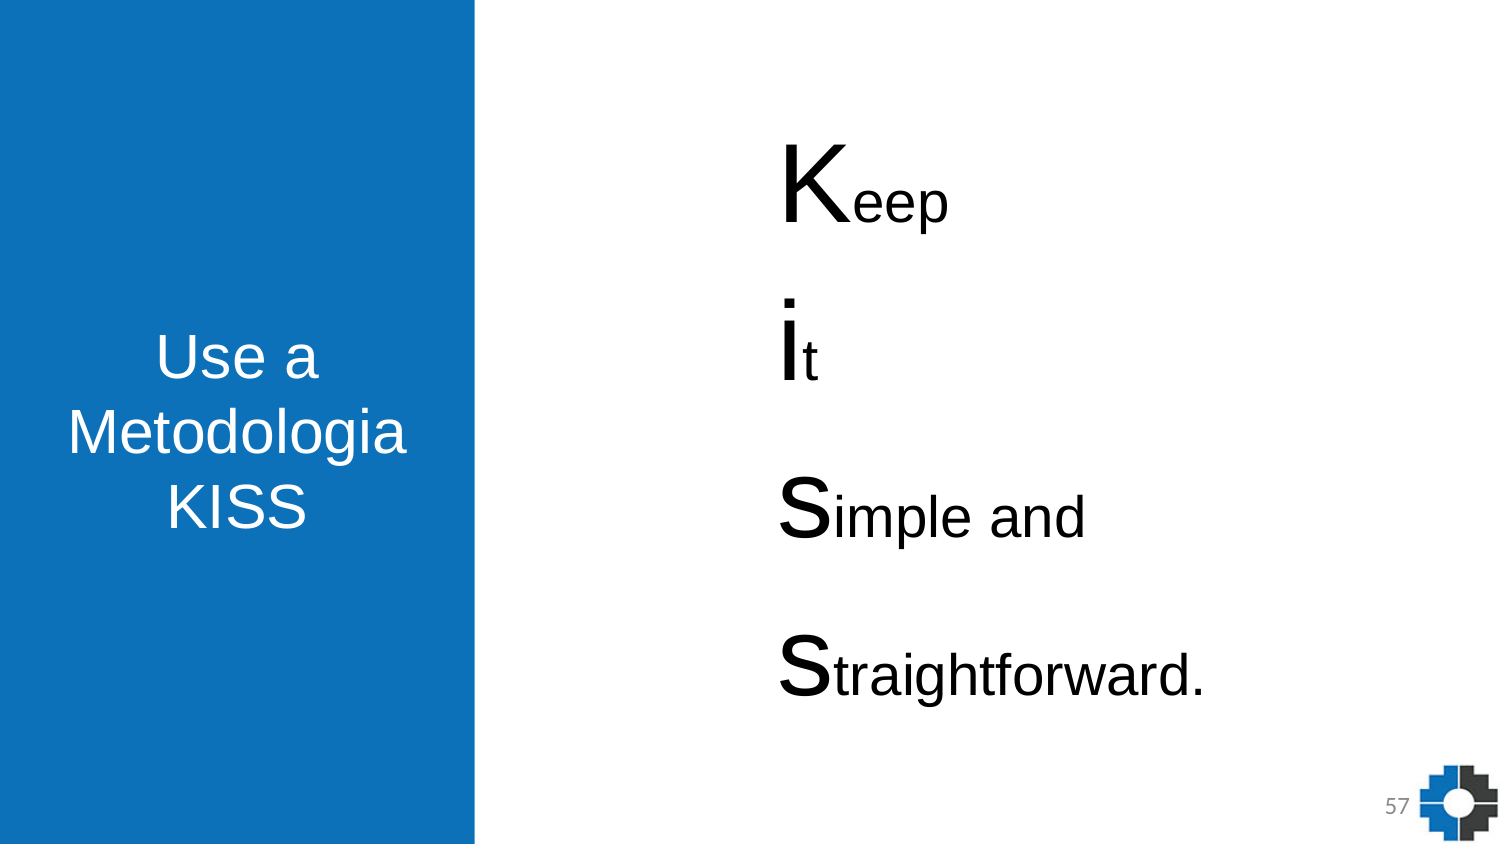

# Use a Metodologia KISS
Keep
it
simple and
straightforward.
57